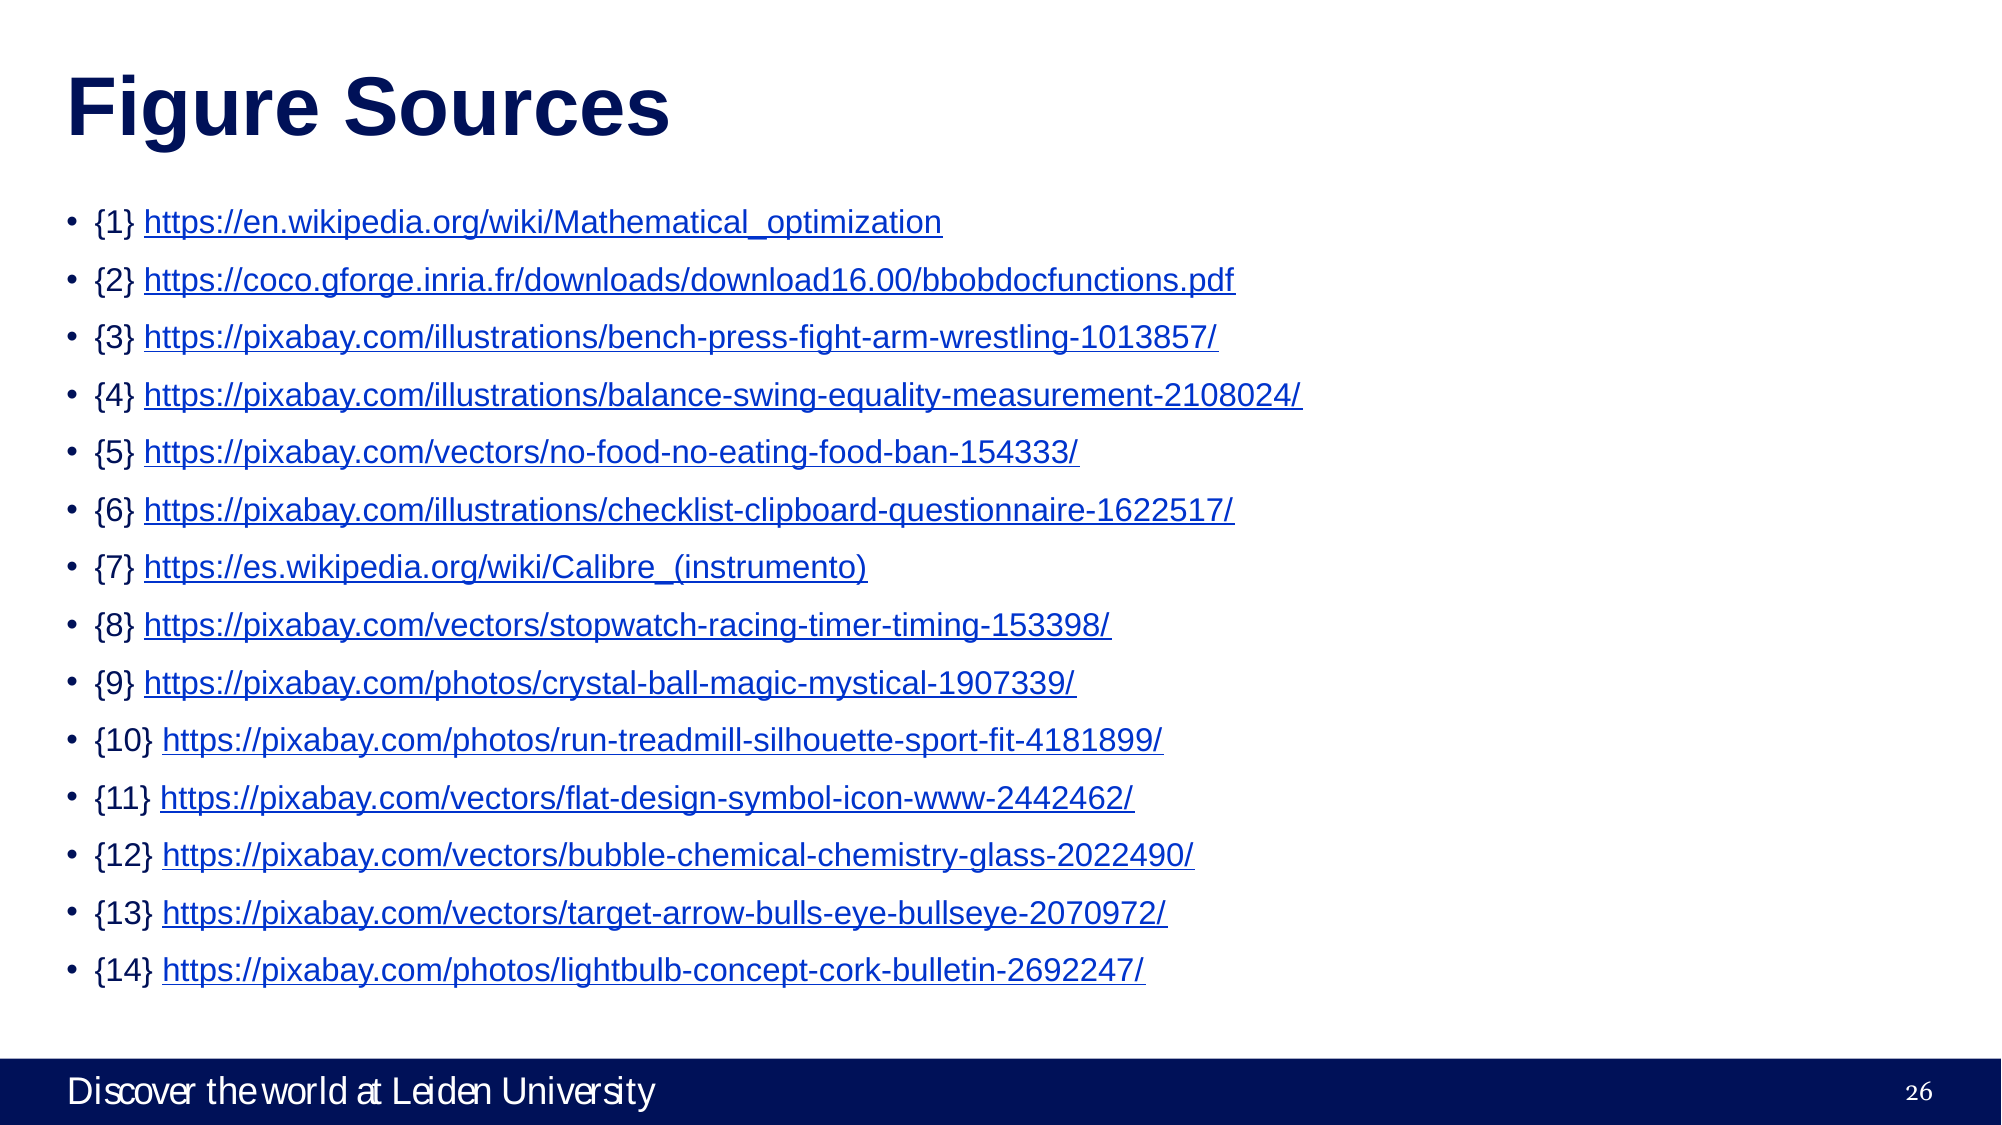

# Figure Sources
{1} https://en.wikipedia.org/wiki/Mathematical_optimization
{2} https://coco.gforge.inria.fr/downloads/download16.00/bbobdocfunctions.pdf
{3} https://pixabay.com/illustrations/bench-press-fight-arm-wrestling-1013857/
{4} https://pixabay.com/illustrations/balance-swing-equality-measurement-2108024/
{5} https://pixabay.com/vectors/no-food-no-eating-food-ban-154333/
{6} https://pixabay.com/illustrations/checklist-clipboard-questionnaire-1622517/
{7} https://es.wikipedia.org/wiki/Calibre_(instrumento)
{8} https://pixabay.com/vectors/stopwatch-racing-timer-timing-153398/
{9} https://pixabay.com/photos/crystal-ball-magic-mystical-1907339/
{10} https://pixabay.com/photos/run-treadmill-silhouette-sport-fit-4181899/
{11} https://pixabay.com/vectors/flat-design-symbol-icon-www-2442462/
{12} https://pixabay.com/vectors/bubble-chemical-chemistry-glass-2022490/
{13} https://pixabay.com/vectors/target-arrow-bulls-eye-bullseye-2070972/
{14} https://pixabay.com/photos/lightbulb-concept-cork-bulletin-2692247/
26